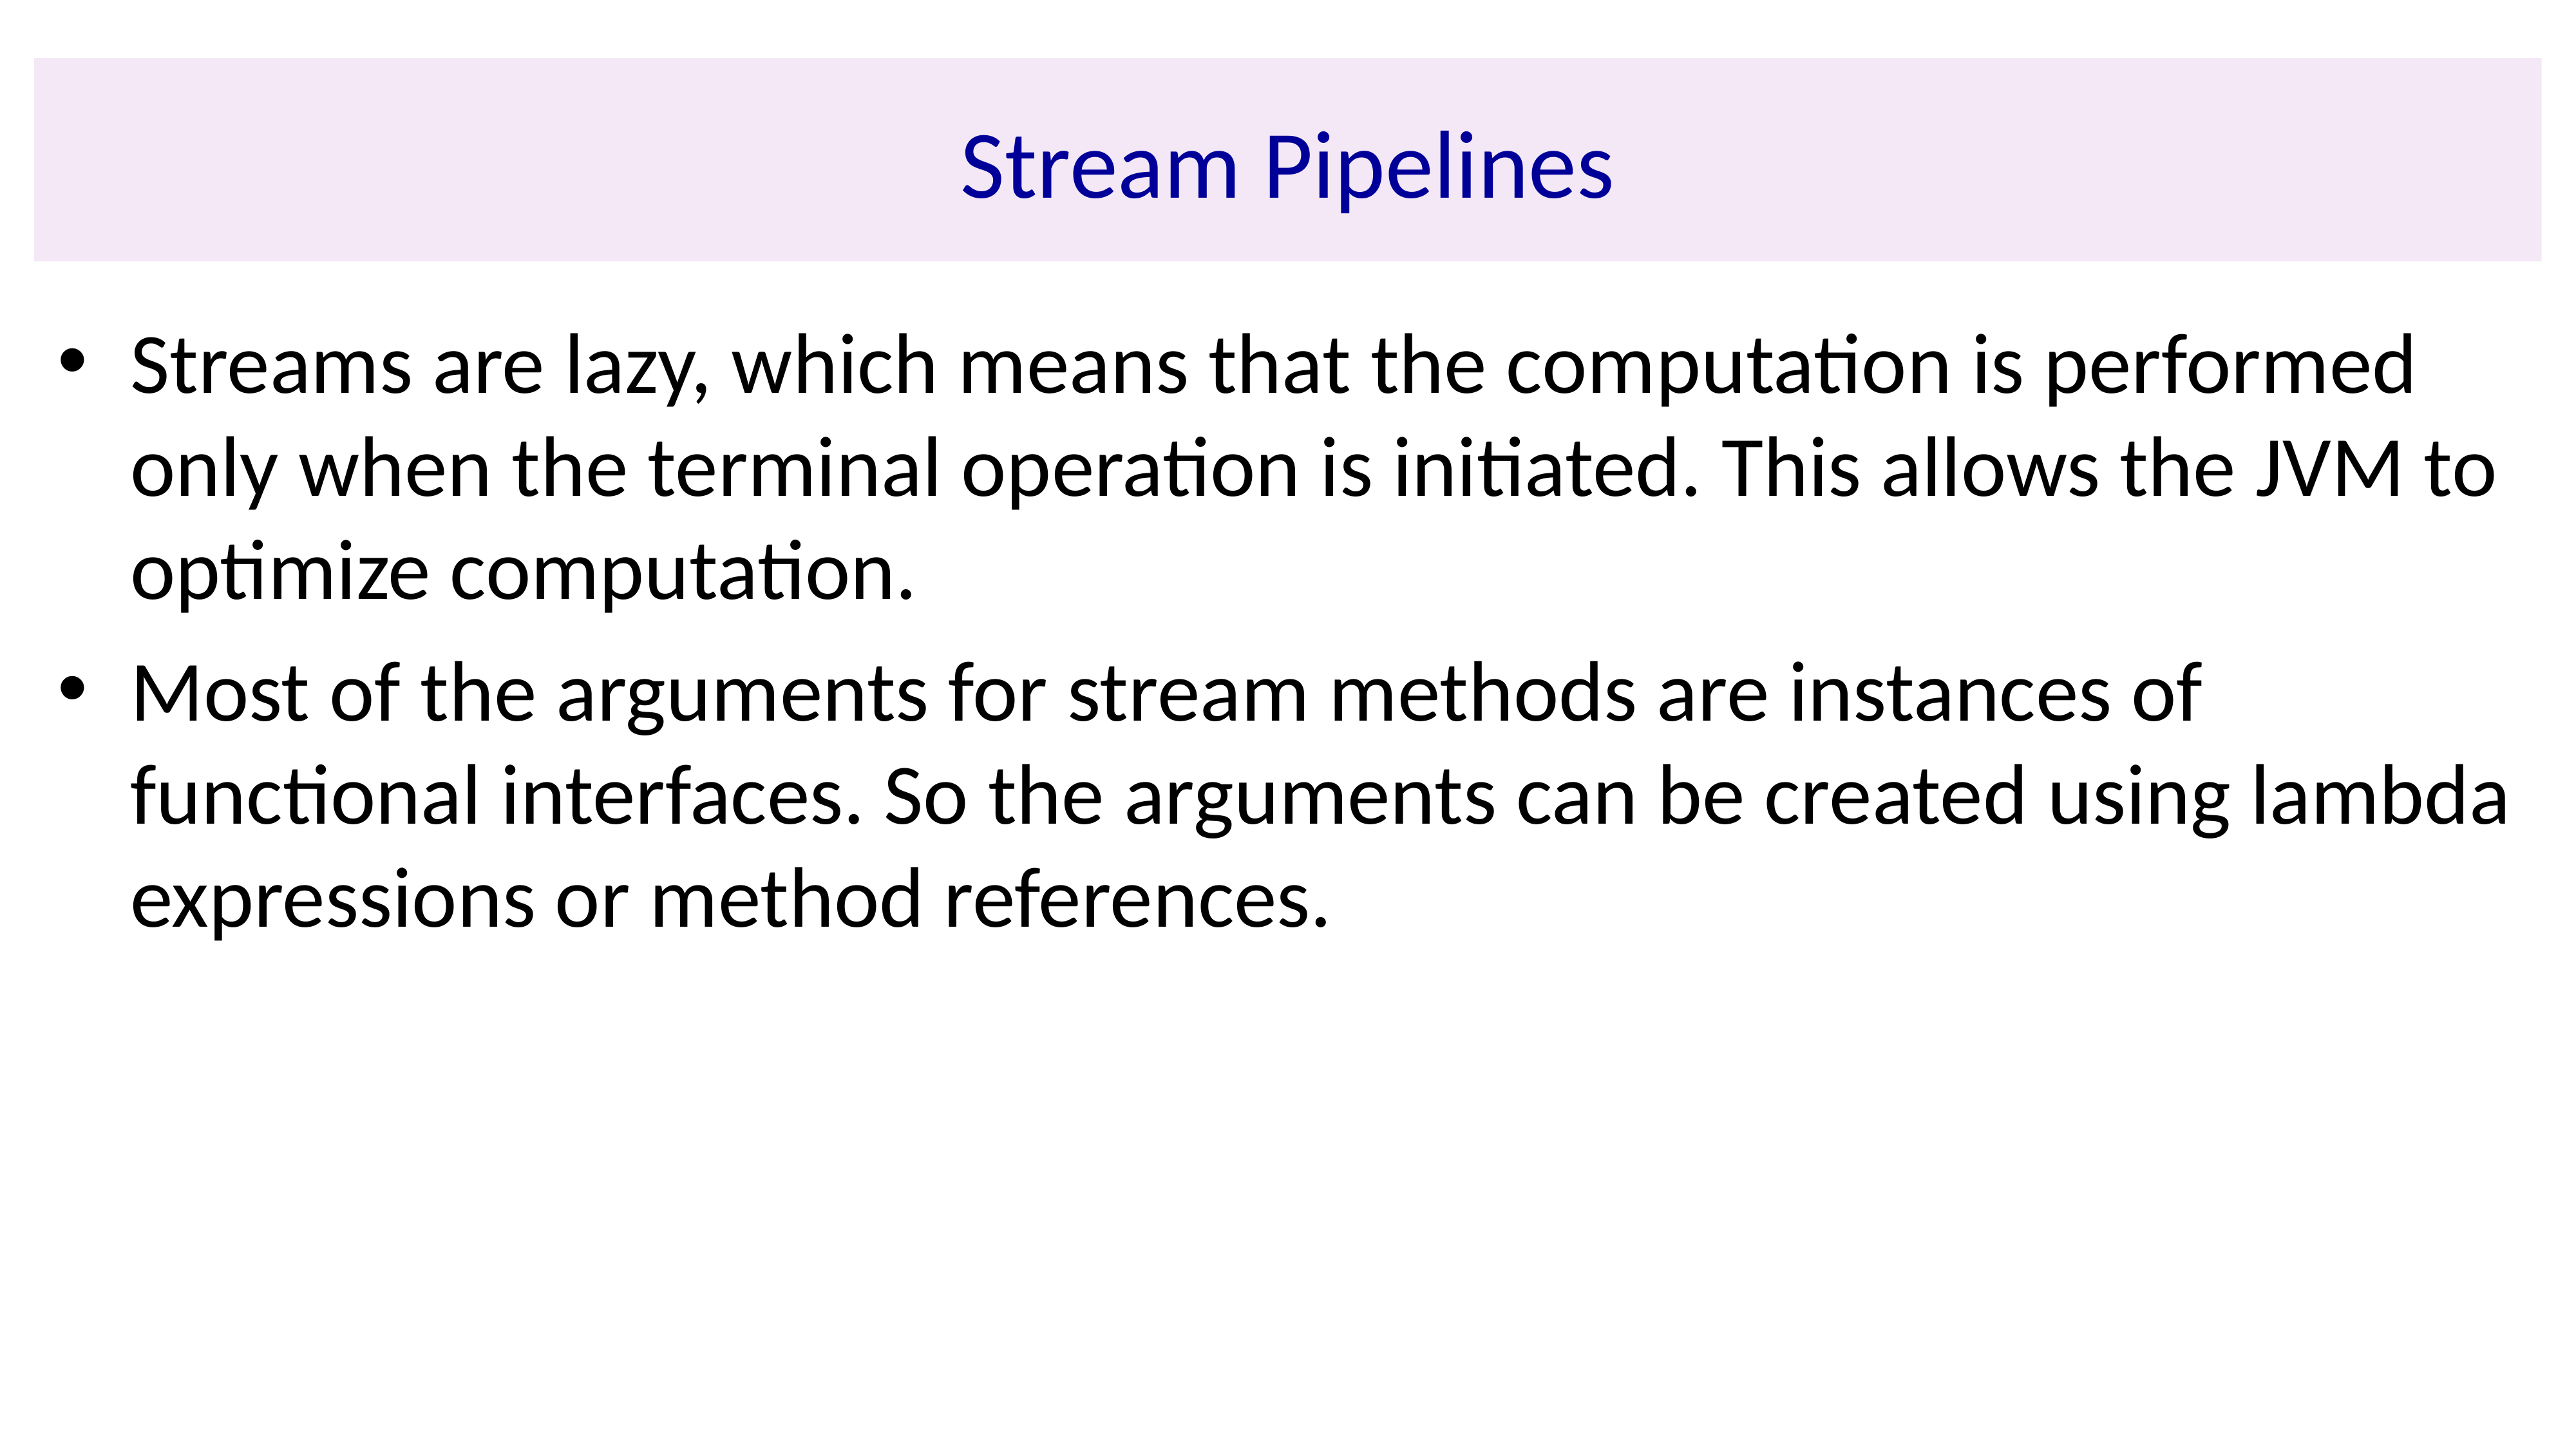

# Stream Pipelines
Streams are lazy, which means that the computation is performed only when the terminal operation is initiated. This allows the JVM to optimize computation.
Most of the arguments for stream methods are instances of functional interfaces. So the arguments can be created using lambda expressions or method references.